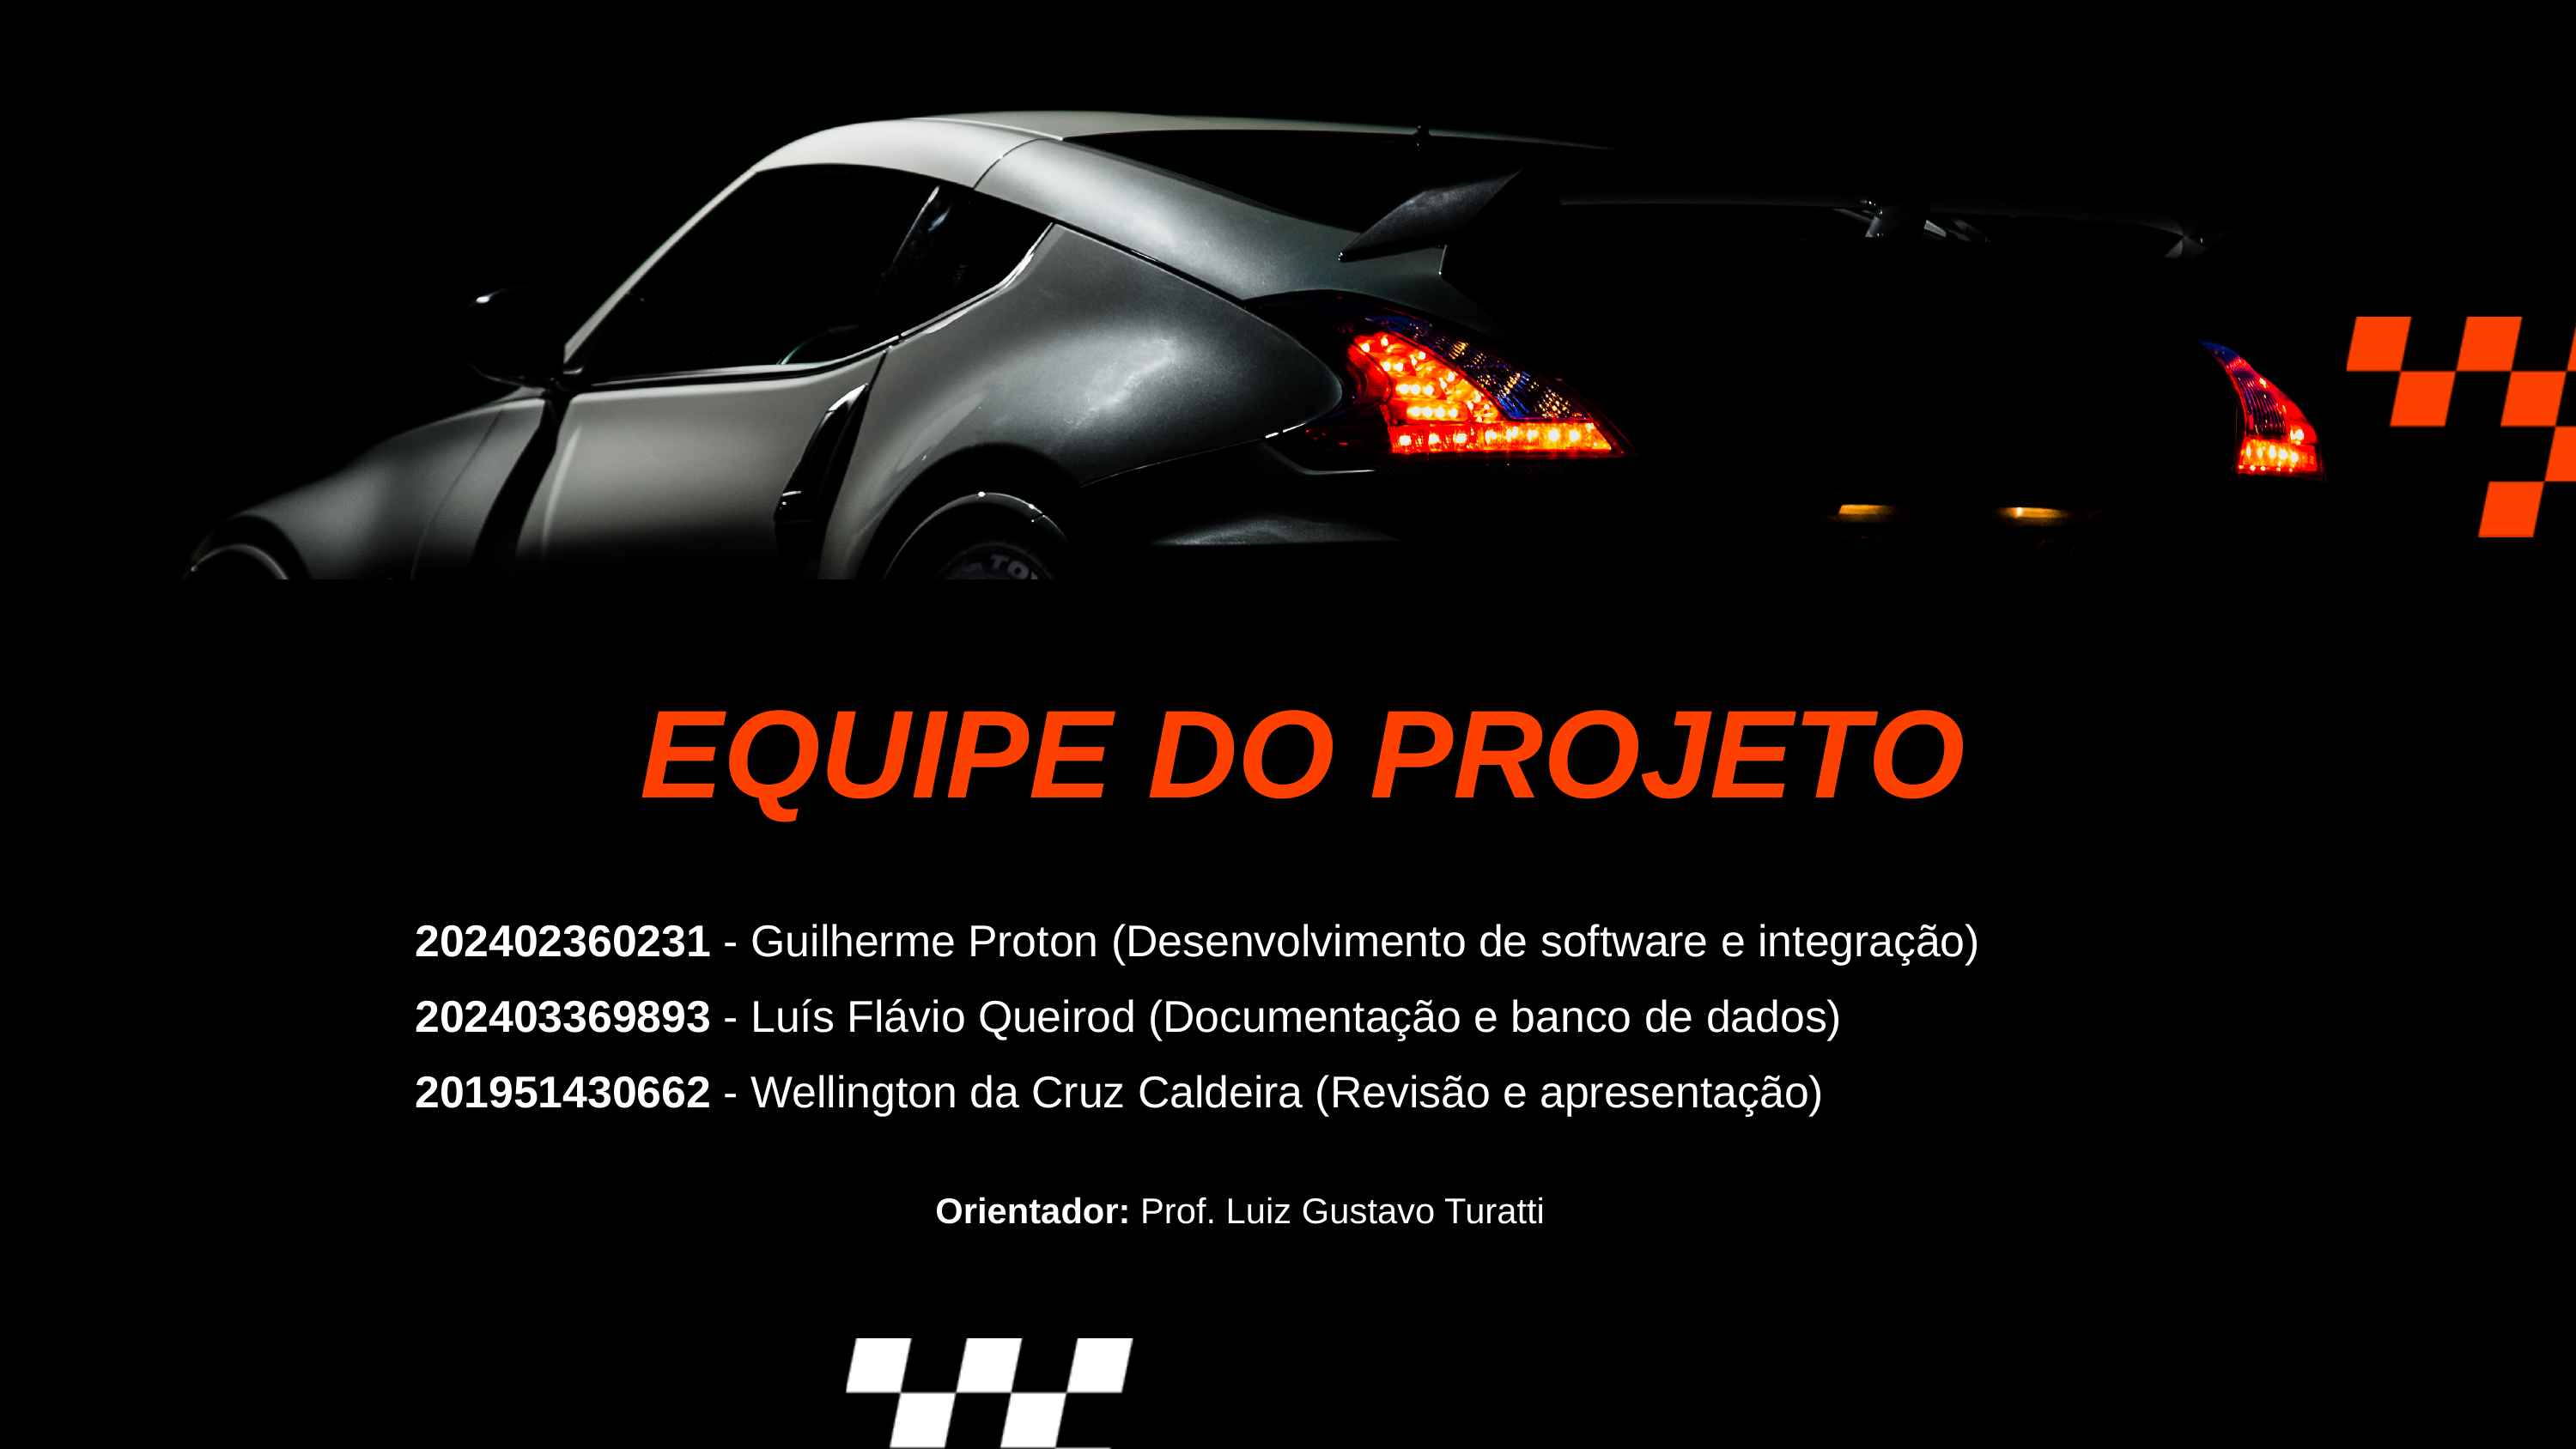

EQUIPE DO PROJETO

202402360231 - Guilherme Proton (Desenvolvimento de software e integração)
202403369893 - Luís Flávio Queirod (Documentação e banco de dados)
201951430662 - Wellington da Cruz Caldeira (Revisão e apresentação)

Orientador: Prof. Luiz Gustavo Turatti